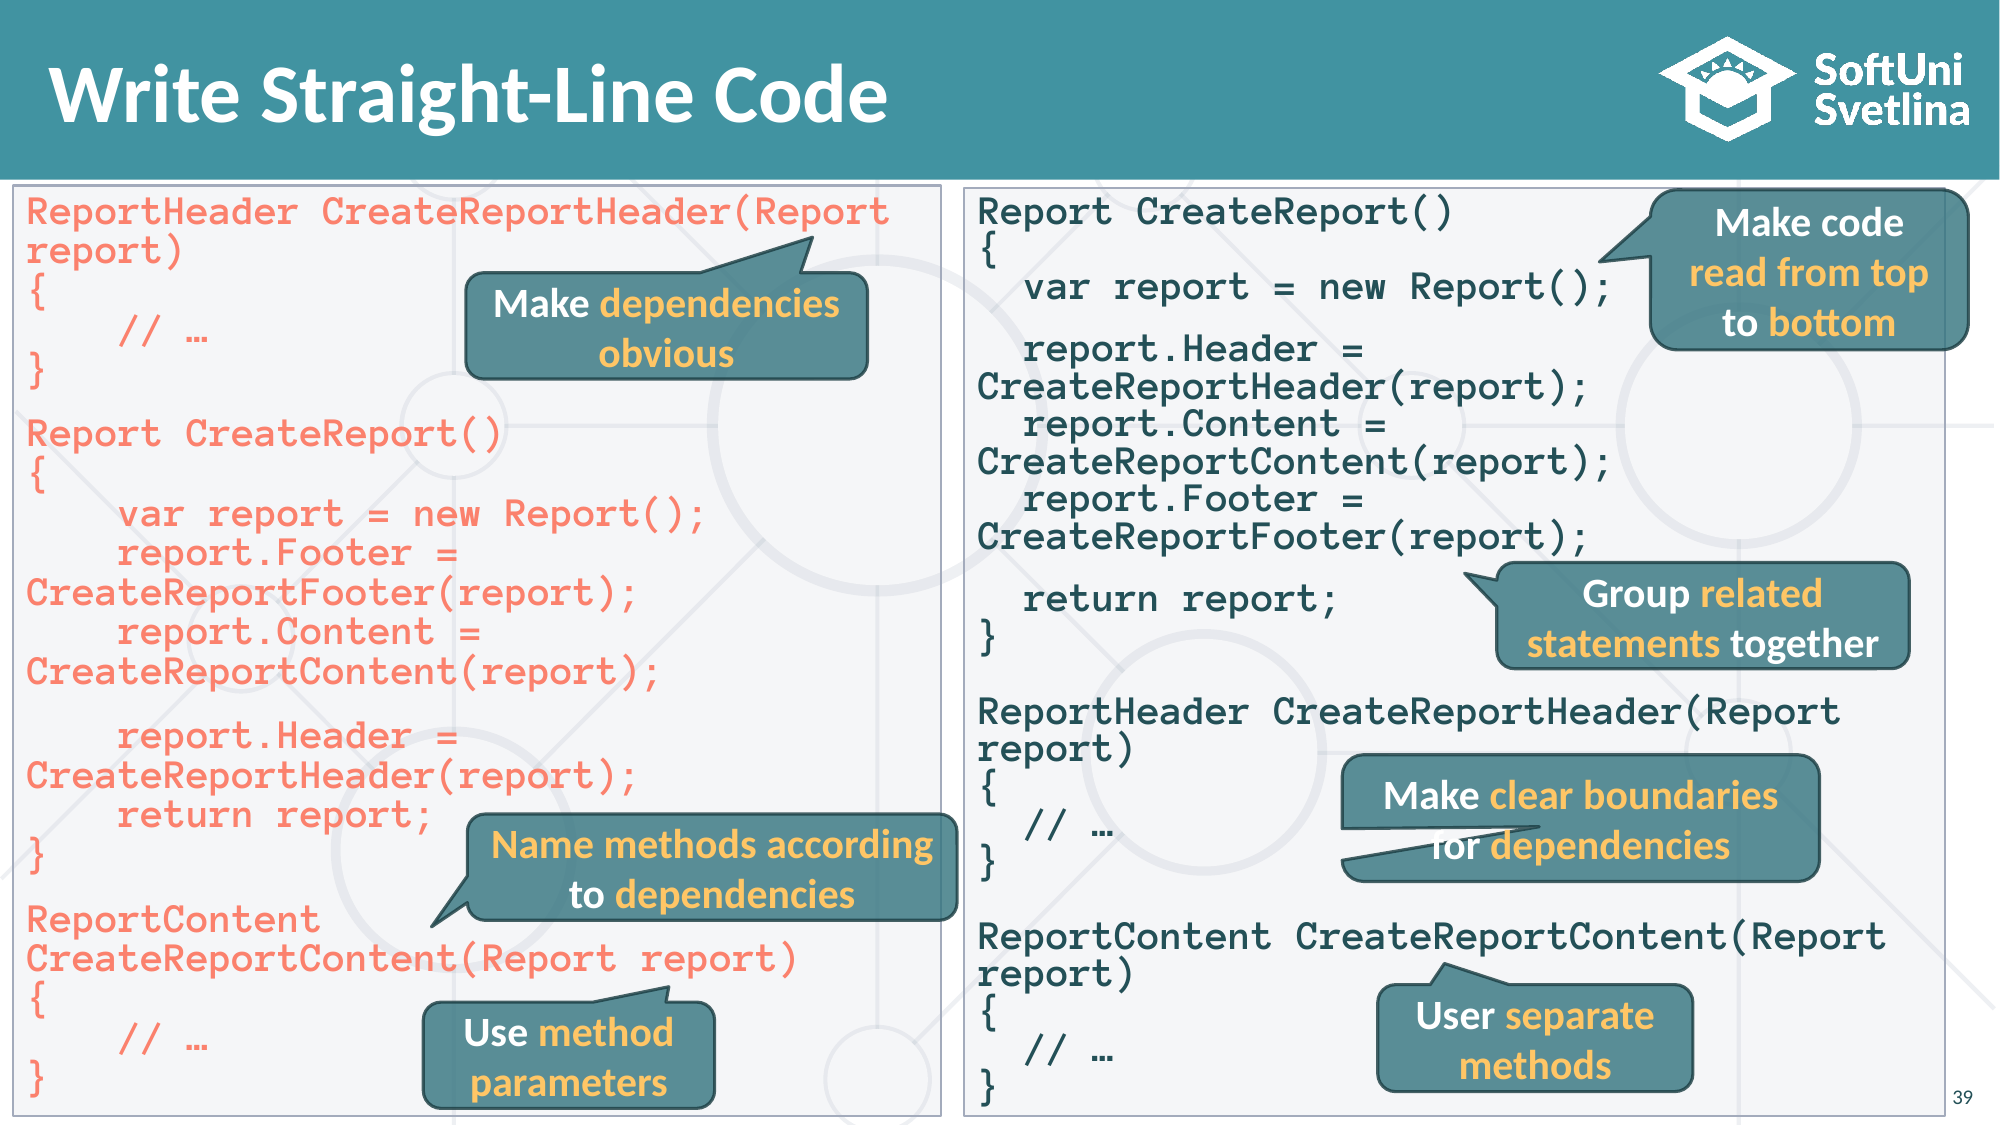

# Write Straight-Line Code
ReportHeader CreateReportHeader(Report report)
{
    // …
}
Report CreateReport()
{
    var report = new Report();
    report.Footer = 	CreateReportFooter(report);
    report.Content = 	CreateReportContent(report);
    report.Header = 	CreateReportHeader(report);
    return report;
}
ReportContent CreateReportContent(Report report)
{
    // …
}
Report CreateReport()
{
  var report = new Report();
  report.Header = 	CreateReportHeader(report);
  report.Content = 	CreateReportContent(report);
  report.Footer = 	CreateReportFooter(report);
  return report;
}

ReportHeader CreateReportHeader(Report report)
{
  // …
}

ReportContent CreateReportContent(Report report)
{
  // …
}
Make code read from top to bottom
Make dependencies obvious
Group related statements together
Make clear boundaries for dependencies
Name methods according to dependencies
User separate methods
Use method parameters
39